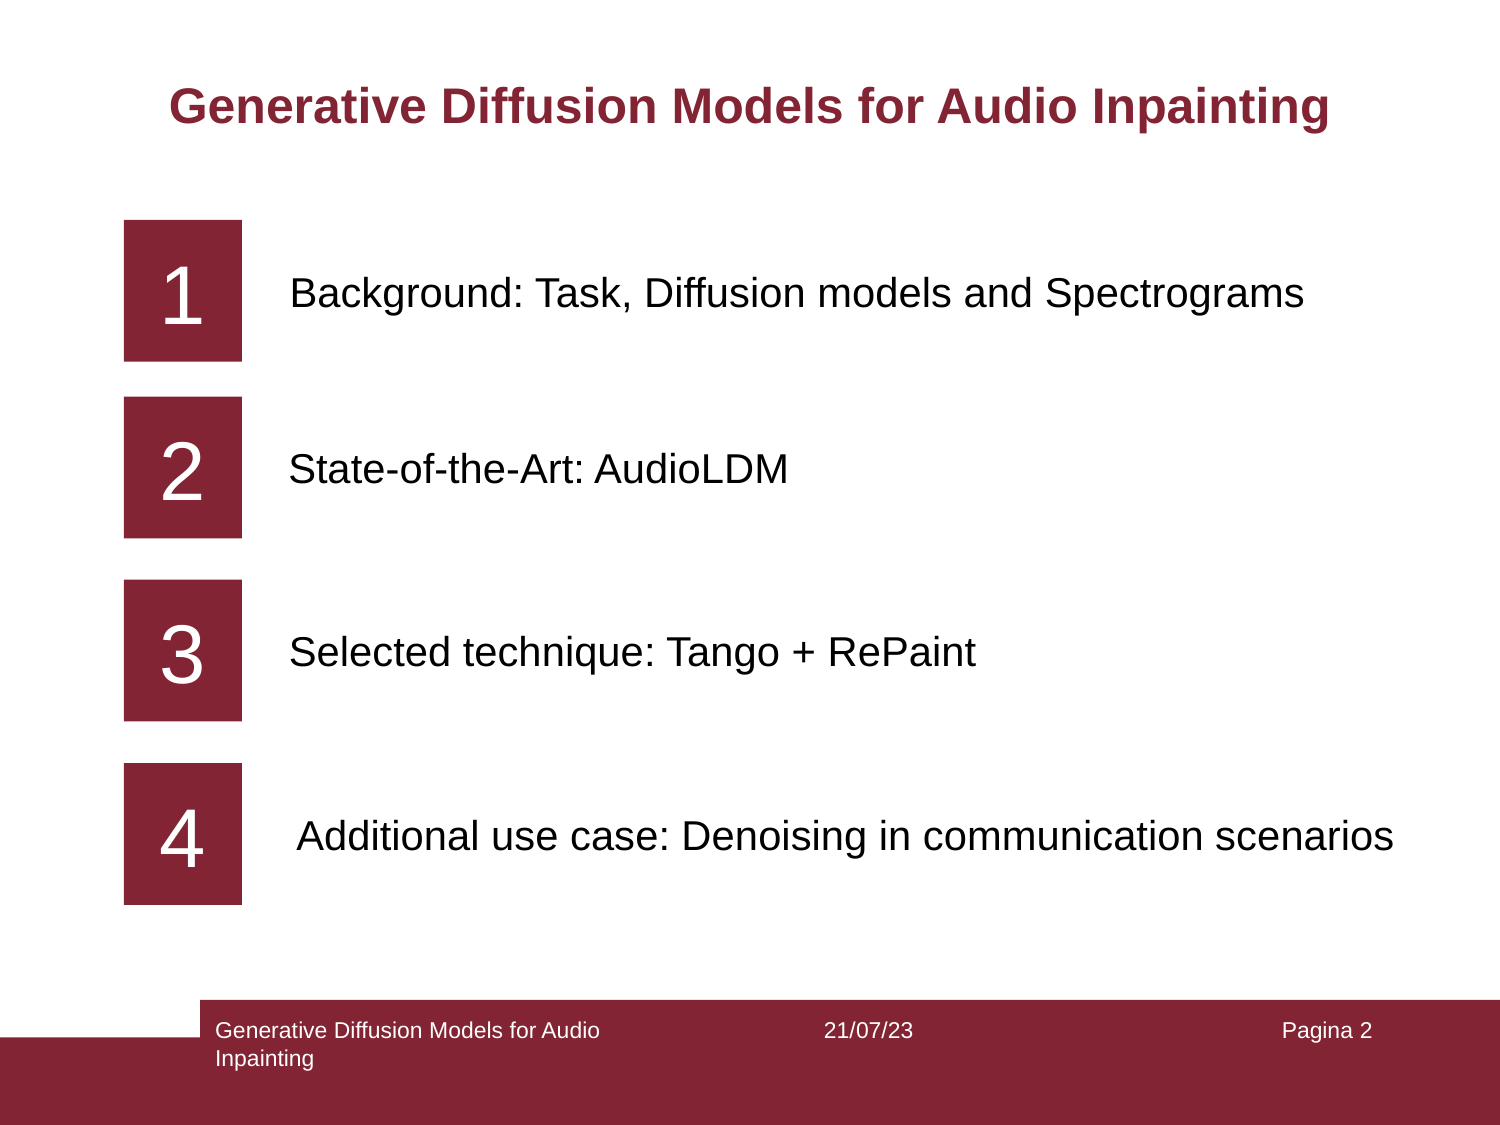

# Generative Diffusion Models for Audio Inpainting

1
Background: Task, Diffusion models and Spectrograms
2
State-of-the-Art: AudioLDM
3
Selected technique: Tango + RePaint
4
Additional use case: Denoising in communication scenarios
Generative Diffusion Models for Audio Inpainting
21/07/23
Pagina 2